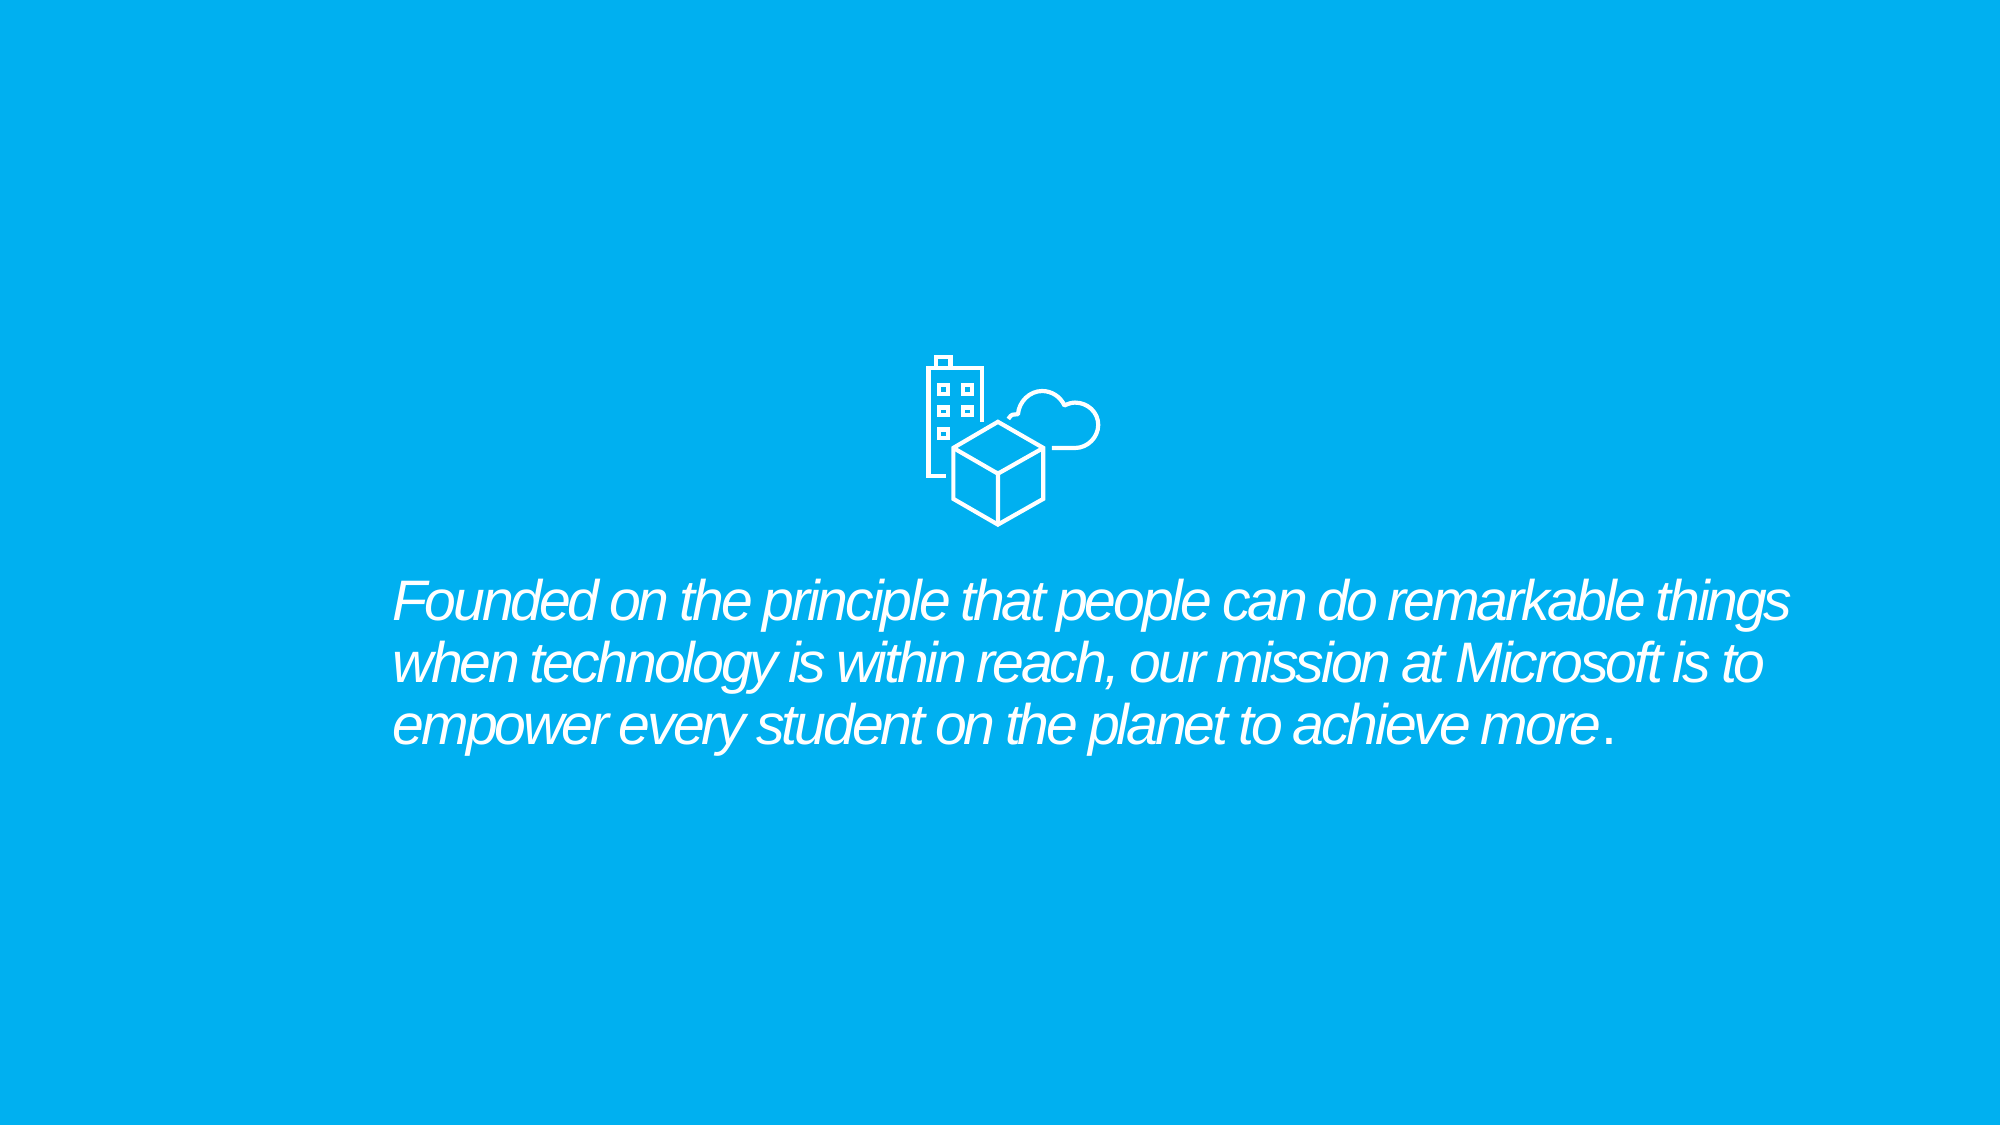

Founded on the principle that people can do remarkable things when technology is within reach, our mission at Microsoft is to empower every student on the planet to achieve more.